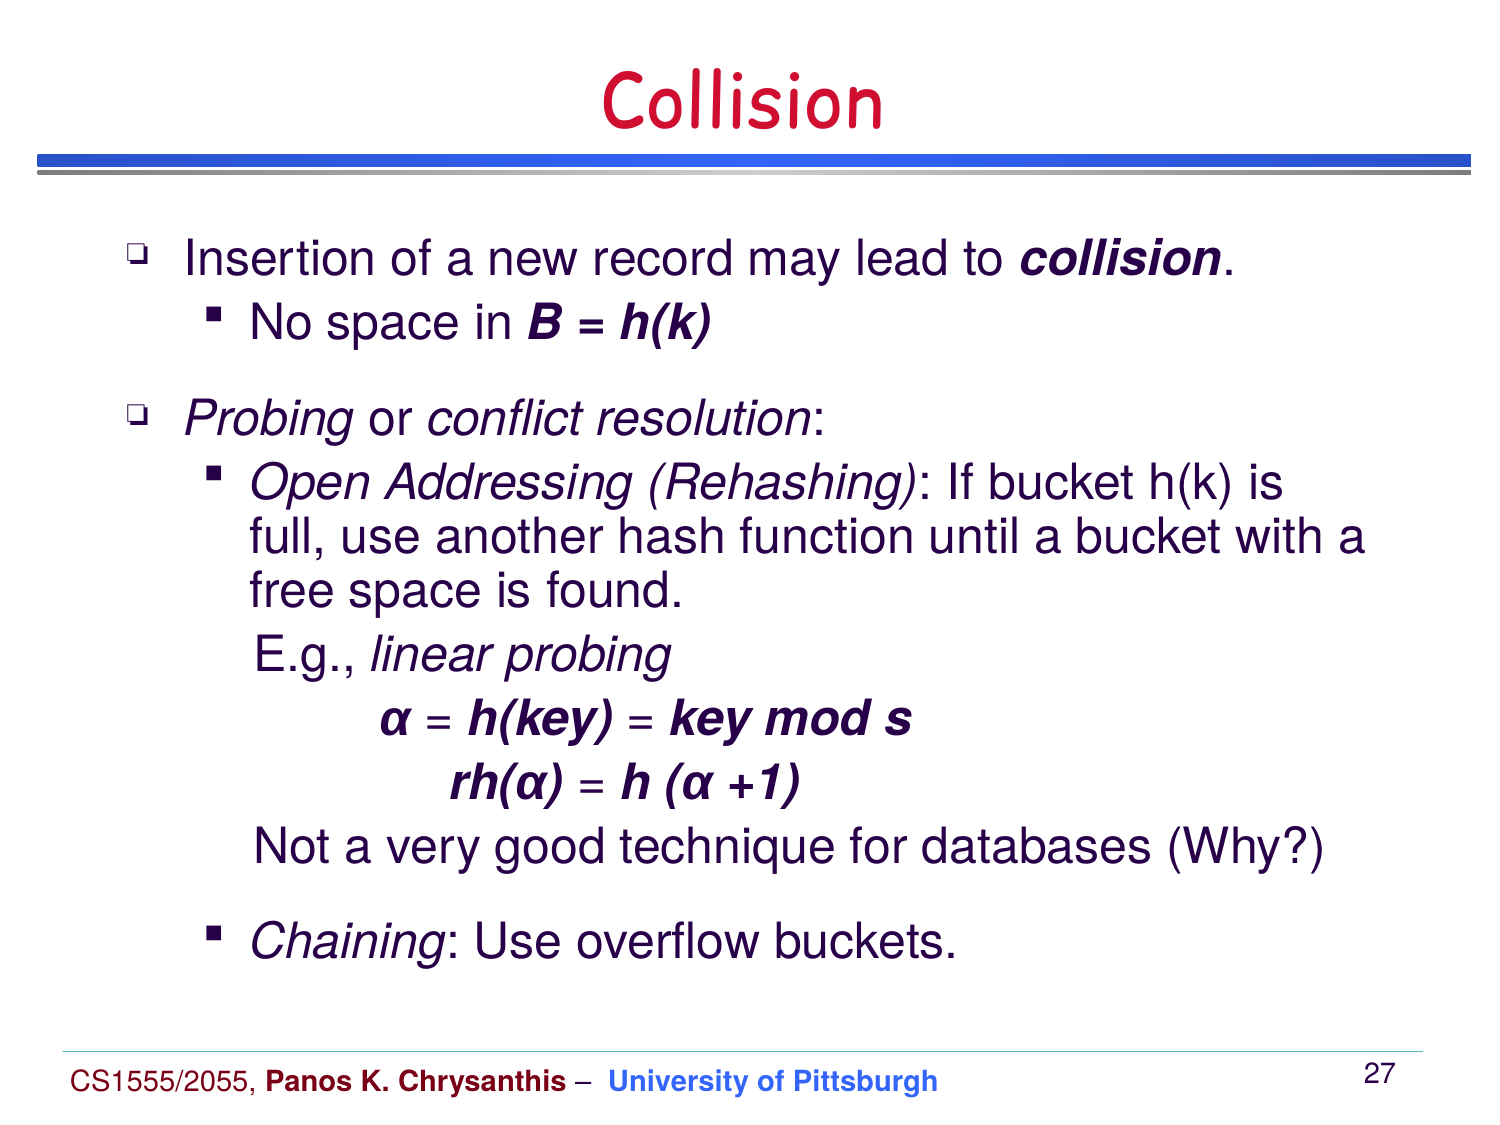

# Collision
Insertion of a new record may lead to collision.
No space in B = h(k)

Probing or conflict resolution:
Open Addressing (Rehashing): If bucket h(k) is full, use another hash function until a bucket with a free space is found.
	     E.g., linear probing
	              α = h(key) = key mod s
                       rh(α) = h (α +1)
	     Not a very good technique for databases (Why?)

Chaining: Use overflow buckets.